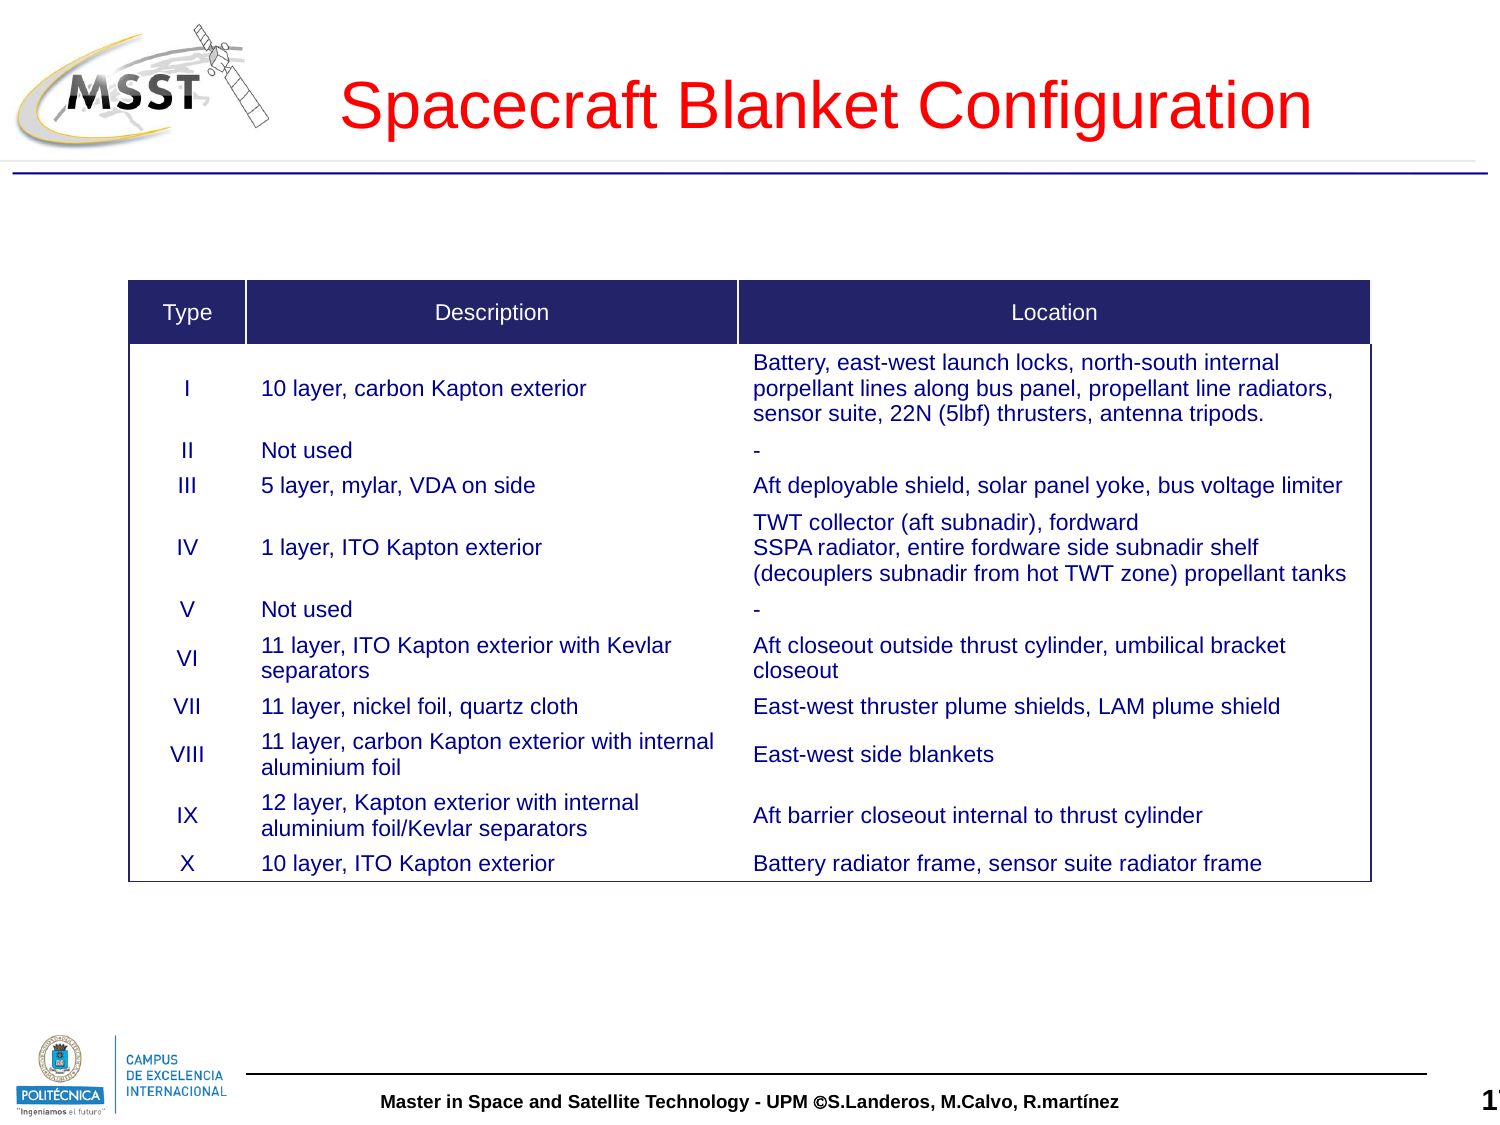

Spacecraft Blanket Configuration
| Type | Description | Location |
| --- | --- | --- |
| I | 10 layer, carbon Kapton exterior | Battery, east-west launch locks, north-south internal porpellant lines along bus panel, propellant line radiators, sensor suite, 22N (5lbf) thrusters, antenna tripods. |
| II | Not used | - |
| III | 5 layer, mylar, VDA on side | Aft deployable shield, solar panel yoke, bus voltage limiter |
| IV | 1 layer, ITO Kapton exterior | TWT collector (aft subnadir), fordward SSPA radiator, entire fordware side subnadir shelf (decouplers subnadir from hot TWT zone) propellant tanks |
| V | Not used | - |
| VI | 11 layer, ITO Kapton exterior with Kevlar separators | Aft closeout outside thrust cylinder, umbilical bracket closeout |
| VII | 11 layer, nickel foil, quartz cloth | East-west thruster plume shields, LAM plume shield |
| VIII | 11 layer, carbon Kapton exterior with internal aluminium foil | East-west side blankets |
| IX | 12 layer, Kapton exterior with internal aluminium foil/Kevlar separators | Aft barrier closeout internal to thrust cylinder |
| X | 10 layer, ITO Kapton exterior | Battery radiator frame, sensor suite radiator frame |